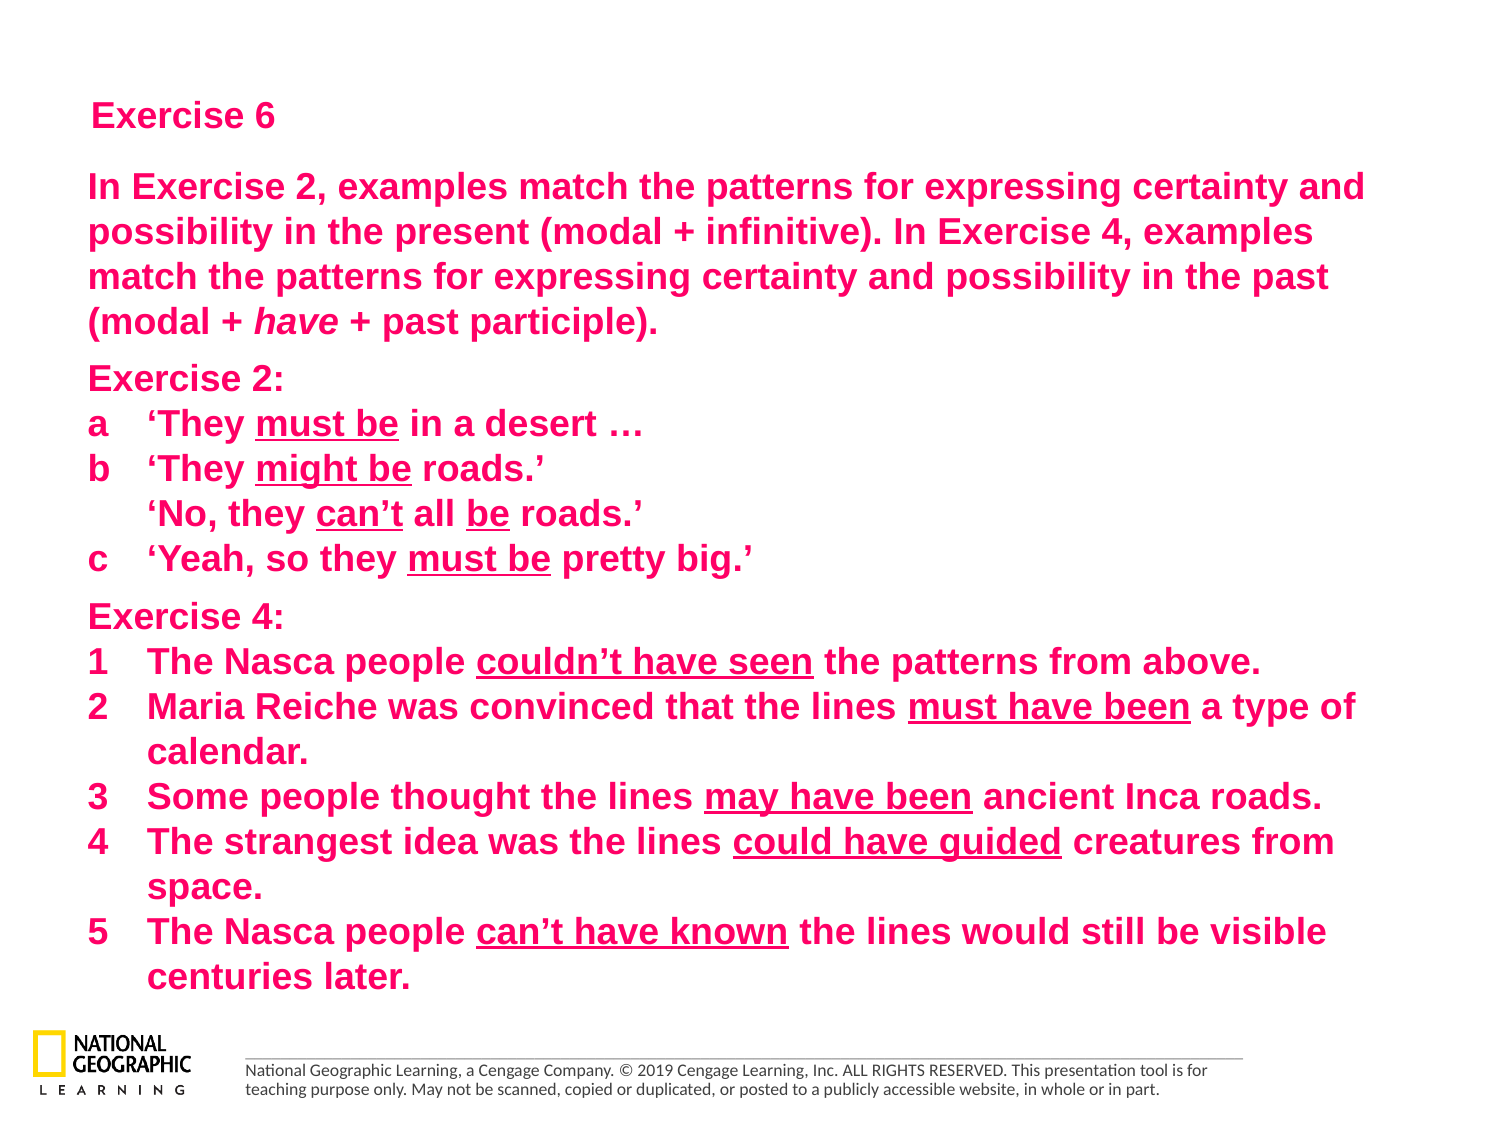

Exercise 6
In Exercise 2, examples match the patterns for expressing certainty and possibility in the present (modal + infinitive). In Exercise 4, examples match the patterns for expressing certainty and possibility in the past (modal + have + past participle).
Exercise 2:
a 	‘They must be in a desert …
b 	‘They might be roads.’
	‘No, they can’t all be roads.’
c 	‘Yeah, so they must be pretty big.’
Exercise 4:
1 	The Nasca people couldn’t have seen the patterns from above.
2 	Maria Reiche was convinced that the lines must have been a type of calendar.
3 	Some people thought the lines may have been ancient Inca roads.
4 	The strangest idea was the lines could have guided creatures from space.
5 	The Nasca people can’t have known the lines would still be visible centuries later.